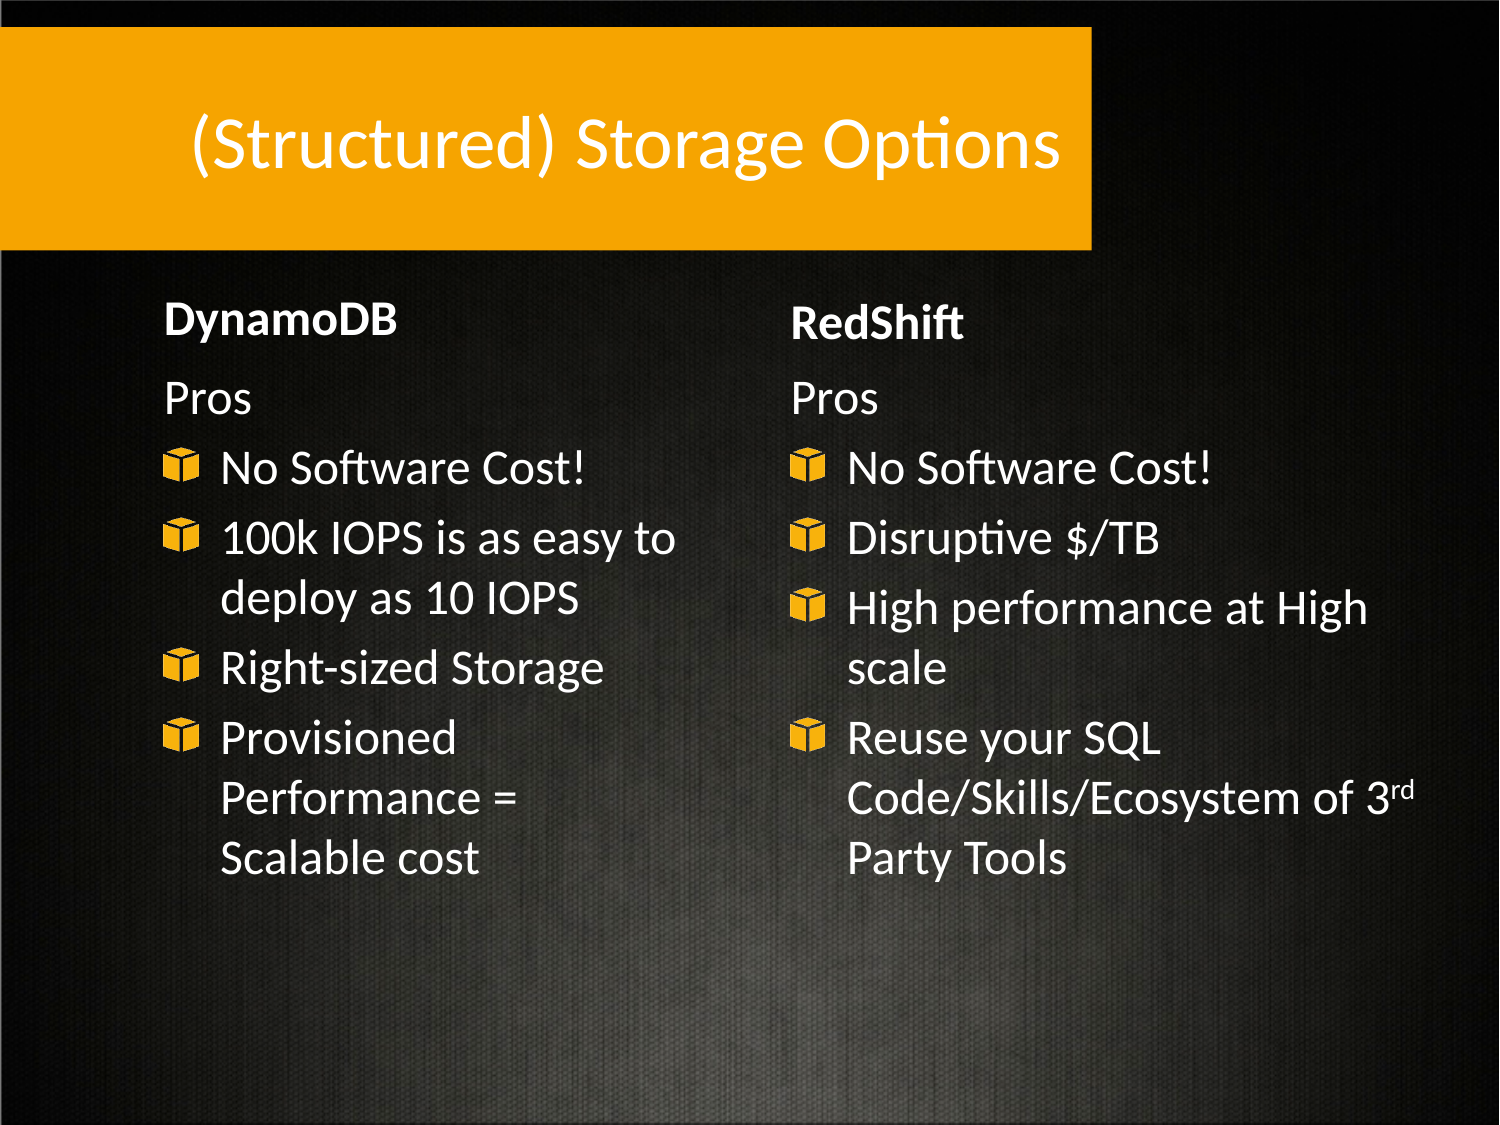

# (Structured) Storage Options
DynamoDB
RedShift
Pros
No Software Cost!
100k IOPS is as easy to deploy as 10 IOPS
Right-sized Storage
Provisioned Performance = Scalable cost

Pros
No Software Cost!
Disruptive $/TB
High performance at High scale
Reuse your SQL Code/Skills/Ecosystem of 3rd Party Tools